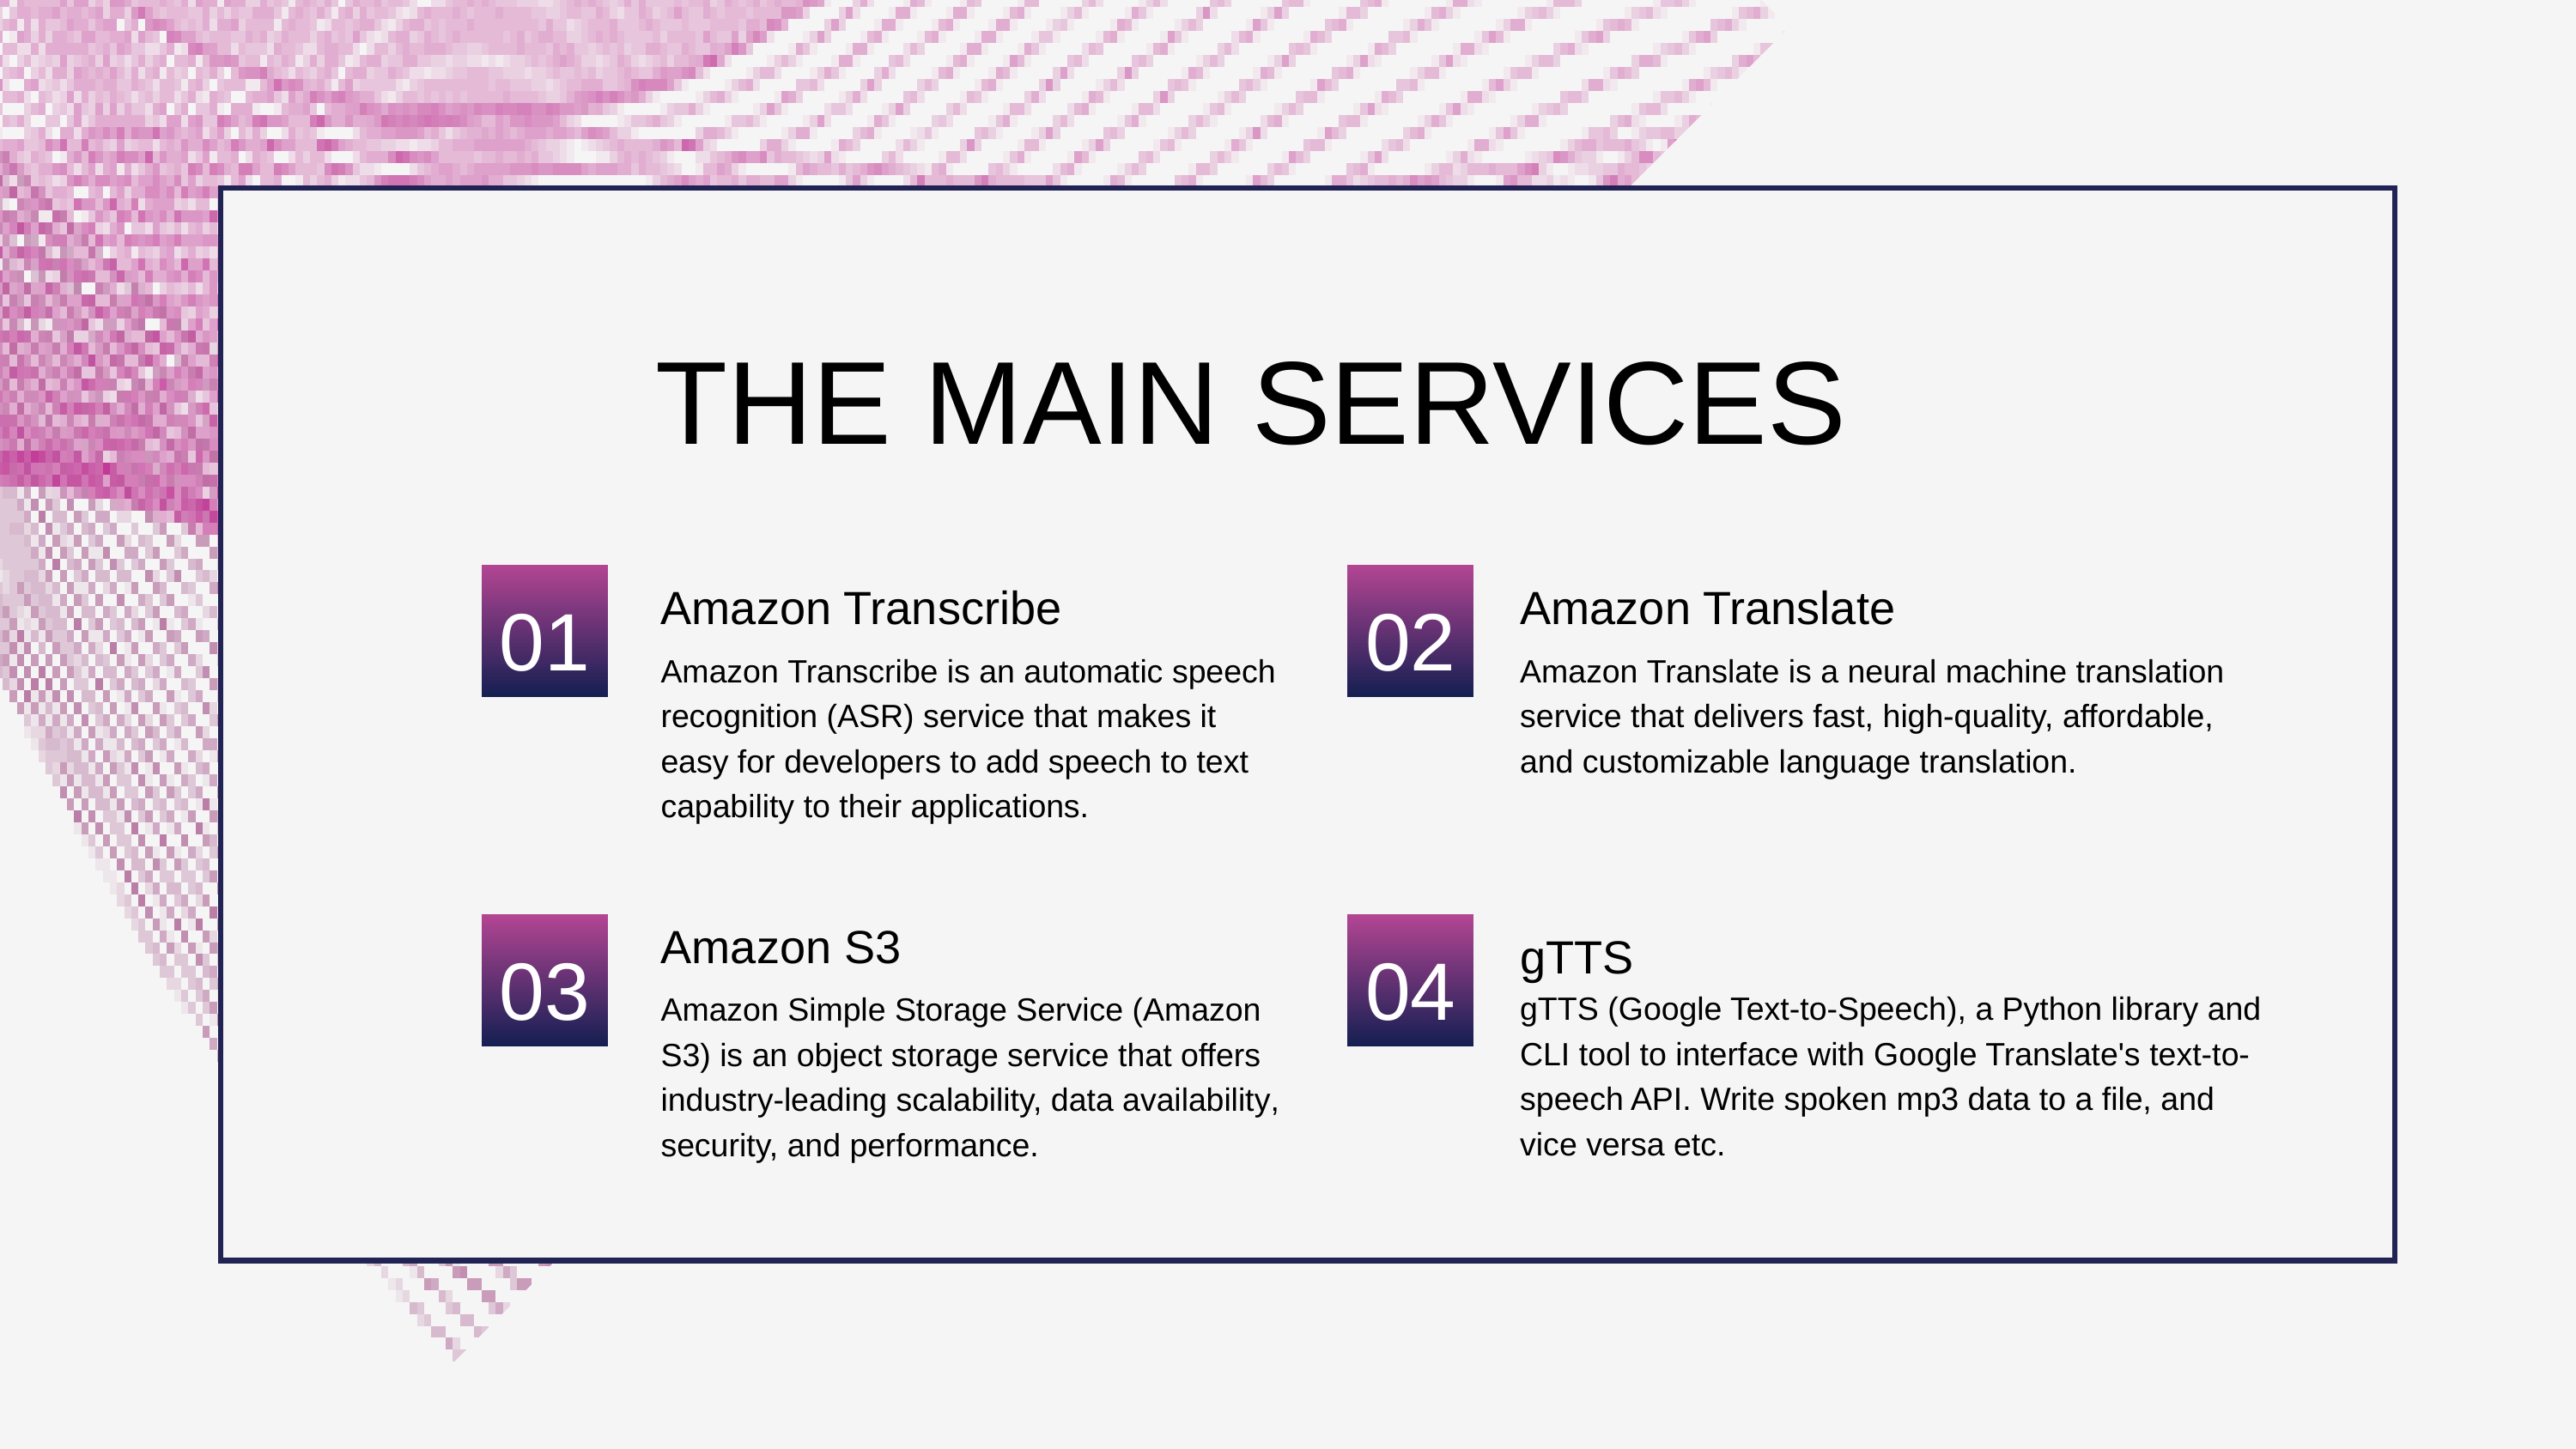

THE MAIN SERVICES

01

02
Amazon Transcribe
Amazon Translate
Amazon Transcribe is an automatic speech recognition (ASR) service that makes it easy for developers to add speech to text capability to their applications.
Amazon Translate is a neural machine translation service that delivers fast, high-quality, affordable, and customizable language translation.
Amazon S3

03

04
gTTS
gTTS (Google Text-to-Speech), a Python library and CLI tool to interface with Google Translate's text-to-speech API. Write spoken mp3 data to a file, and vice versa etc.
Amazon Simple Storage Service (Amazon S3) is an object storage service that offers industry-leading scalability, data availability, security, and performance.